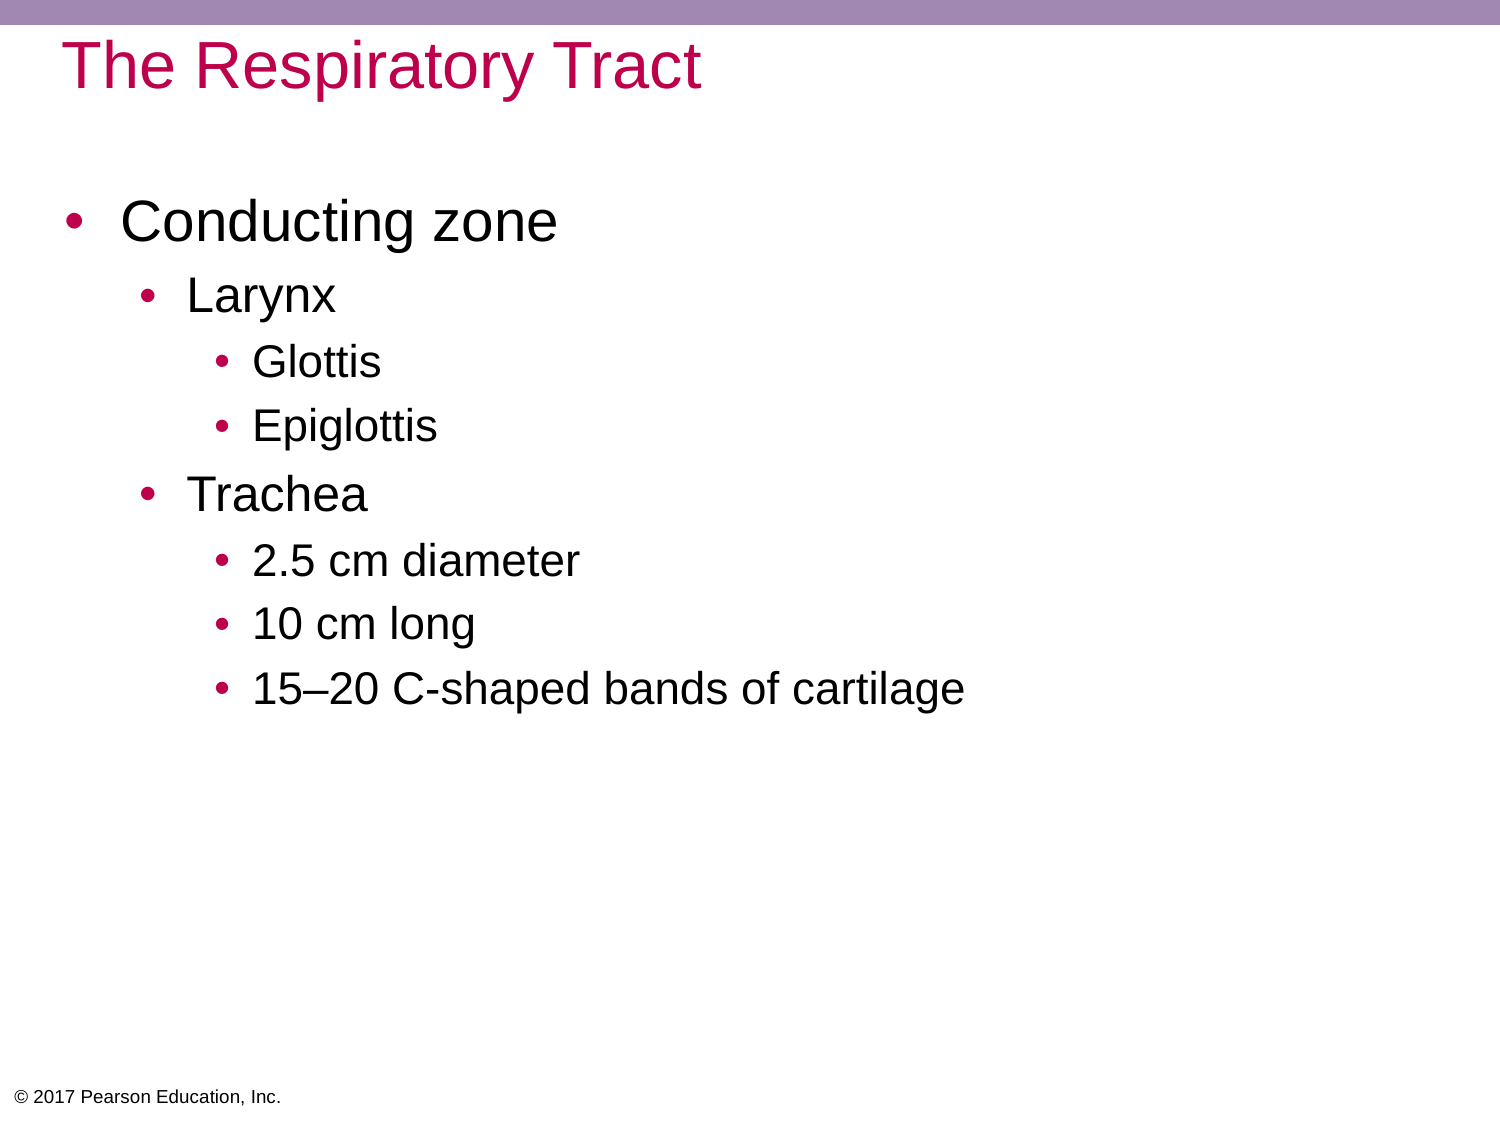

# The Respiratory Tract
Conducting zone
Larynx
Glottis
Epiglottis
Trachea
2.5 cm diameter
10 cm long
15–20 C-shaped bands of cartilage